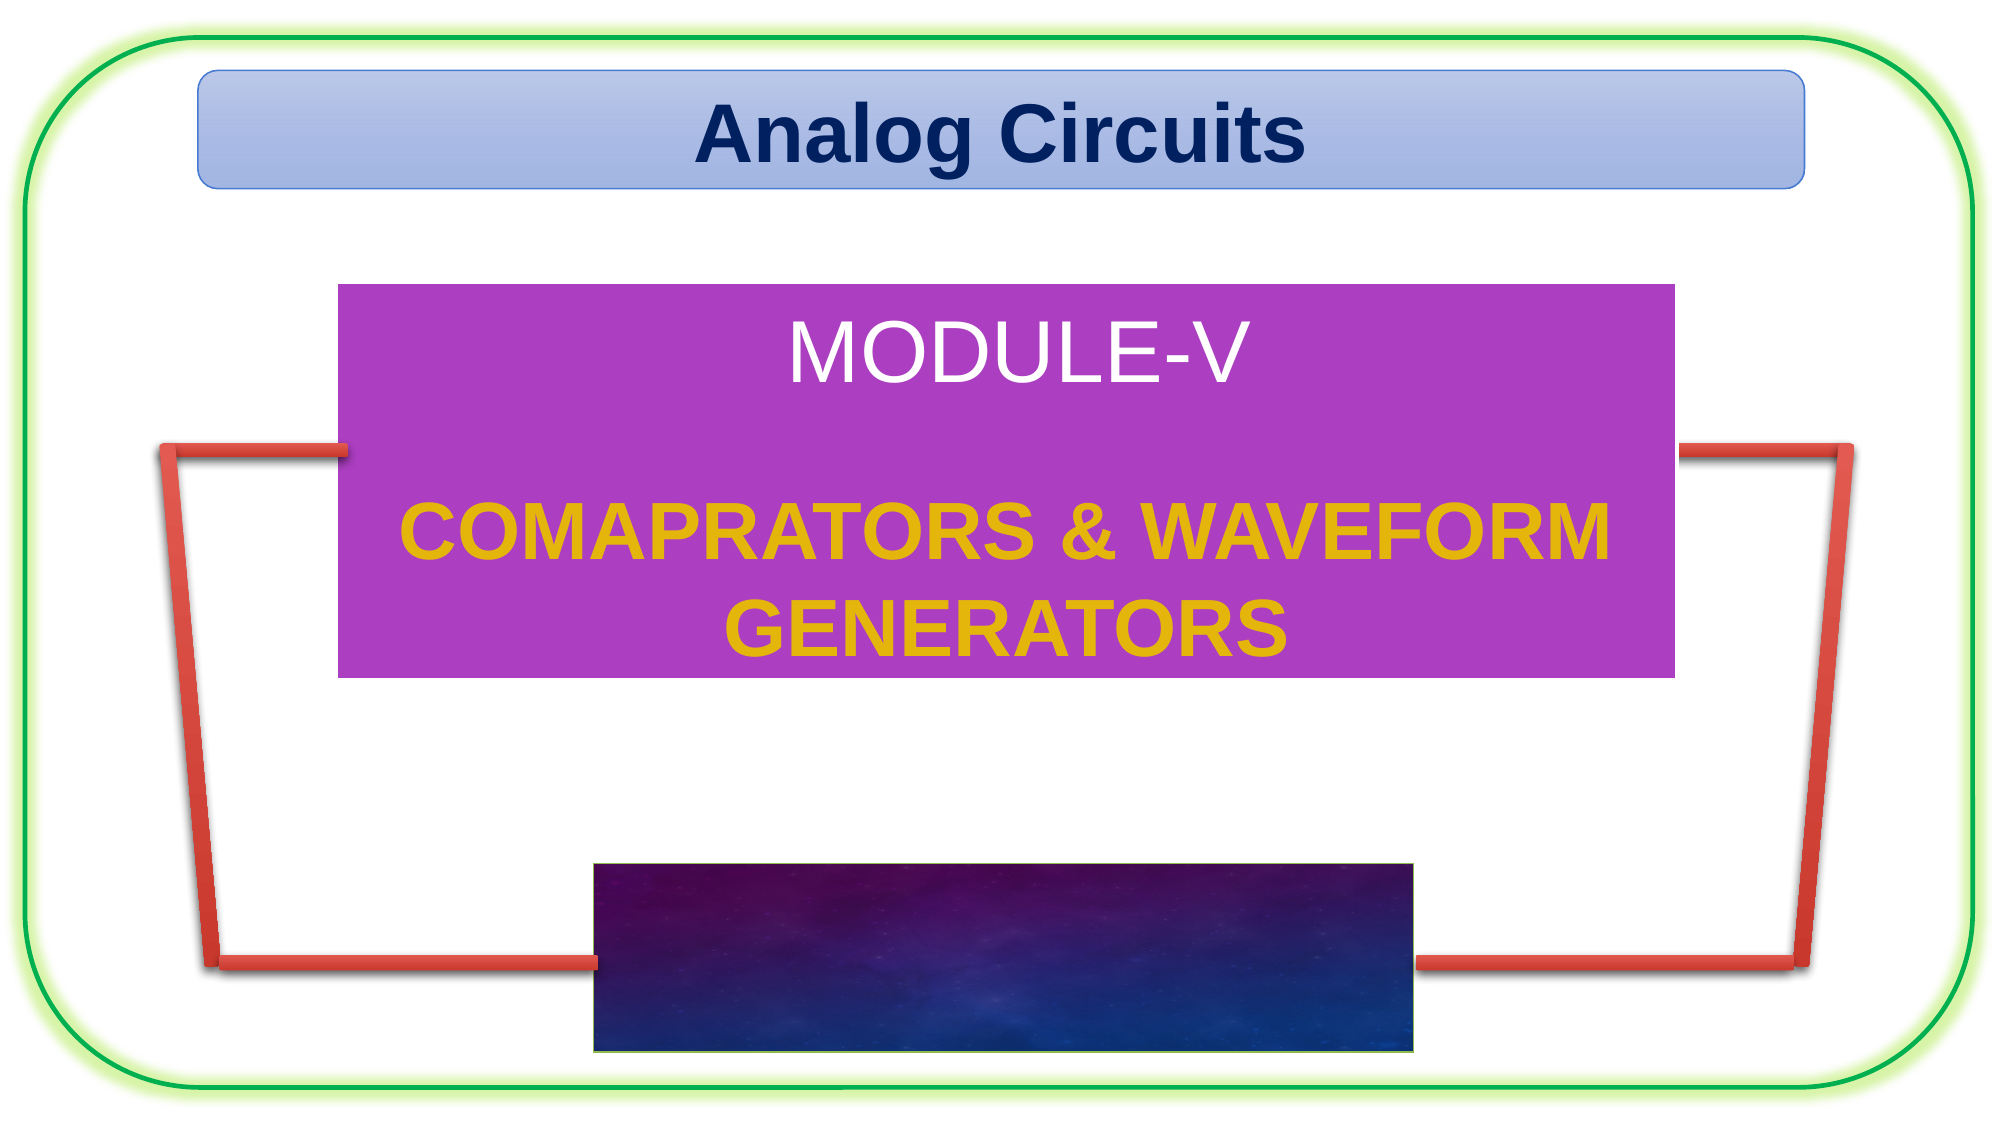

Analog Circuits
 Module-V
COMAPRATORS & WAVEFORM GENERATORS